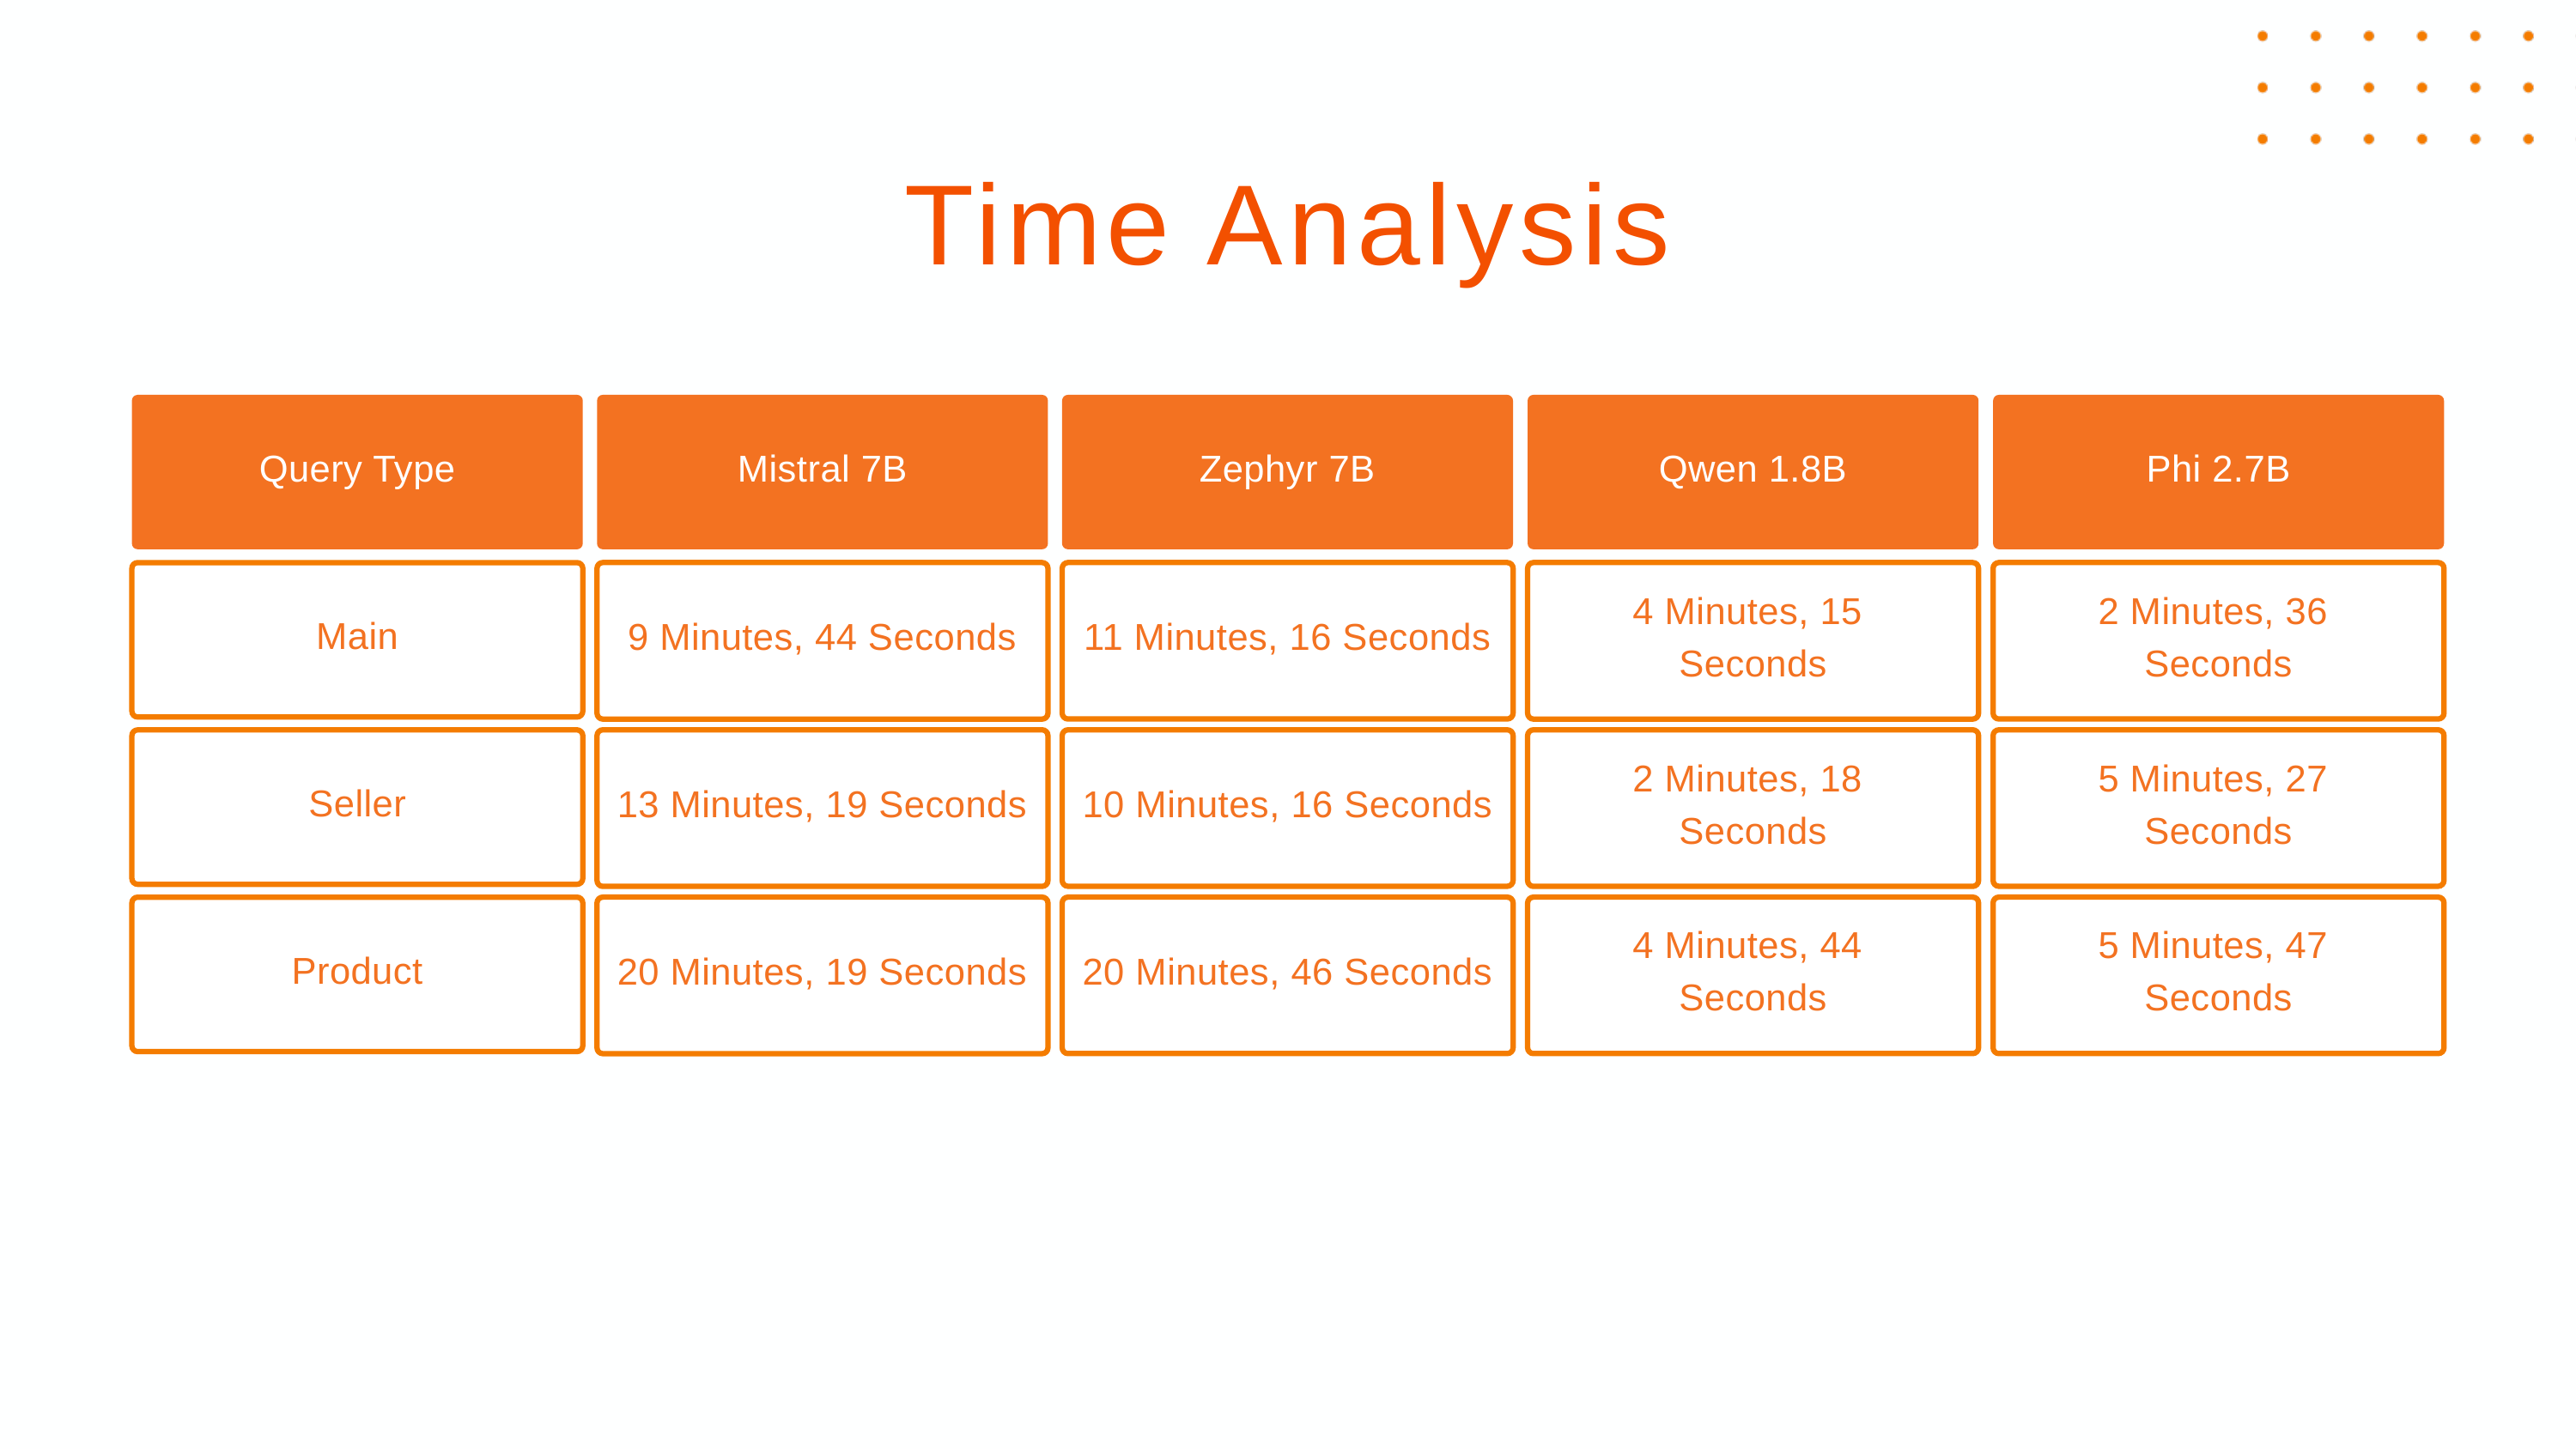

Time Analysis

Query Type

Mistral 7B

Zephyr 7B

Qwen 1.8B

Phi 2.7B

Main

9 Minutes, 44 Seconds

11 Minutes, 16 Seconds

4 Minutes, 15
Seconds

2 Minutes, 36
Seconds

Seller

13 Minutes, 19 Seconds

10 Minutes, 16 Seconds

2 Minutes, 18
Seconds

5 Minutes, 27
Seconds

Product

20 Minutes, 19 Seconds

20 Minutes, 46 Seconds

4 Minutes, 44
Seconds

5 Minutes, 47
Seconds